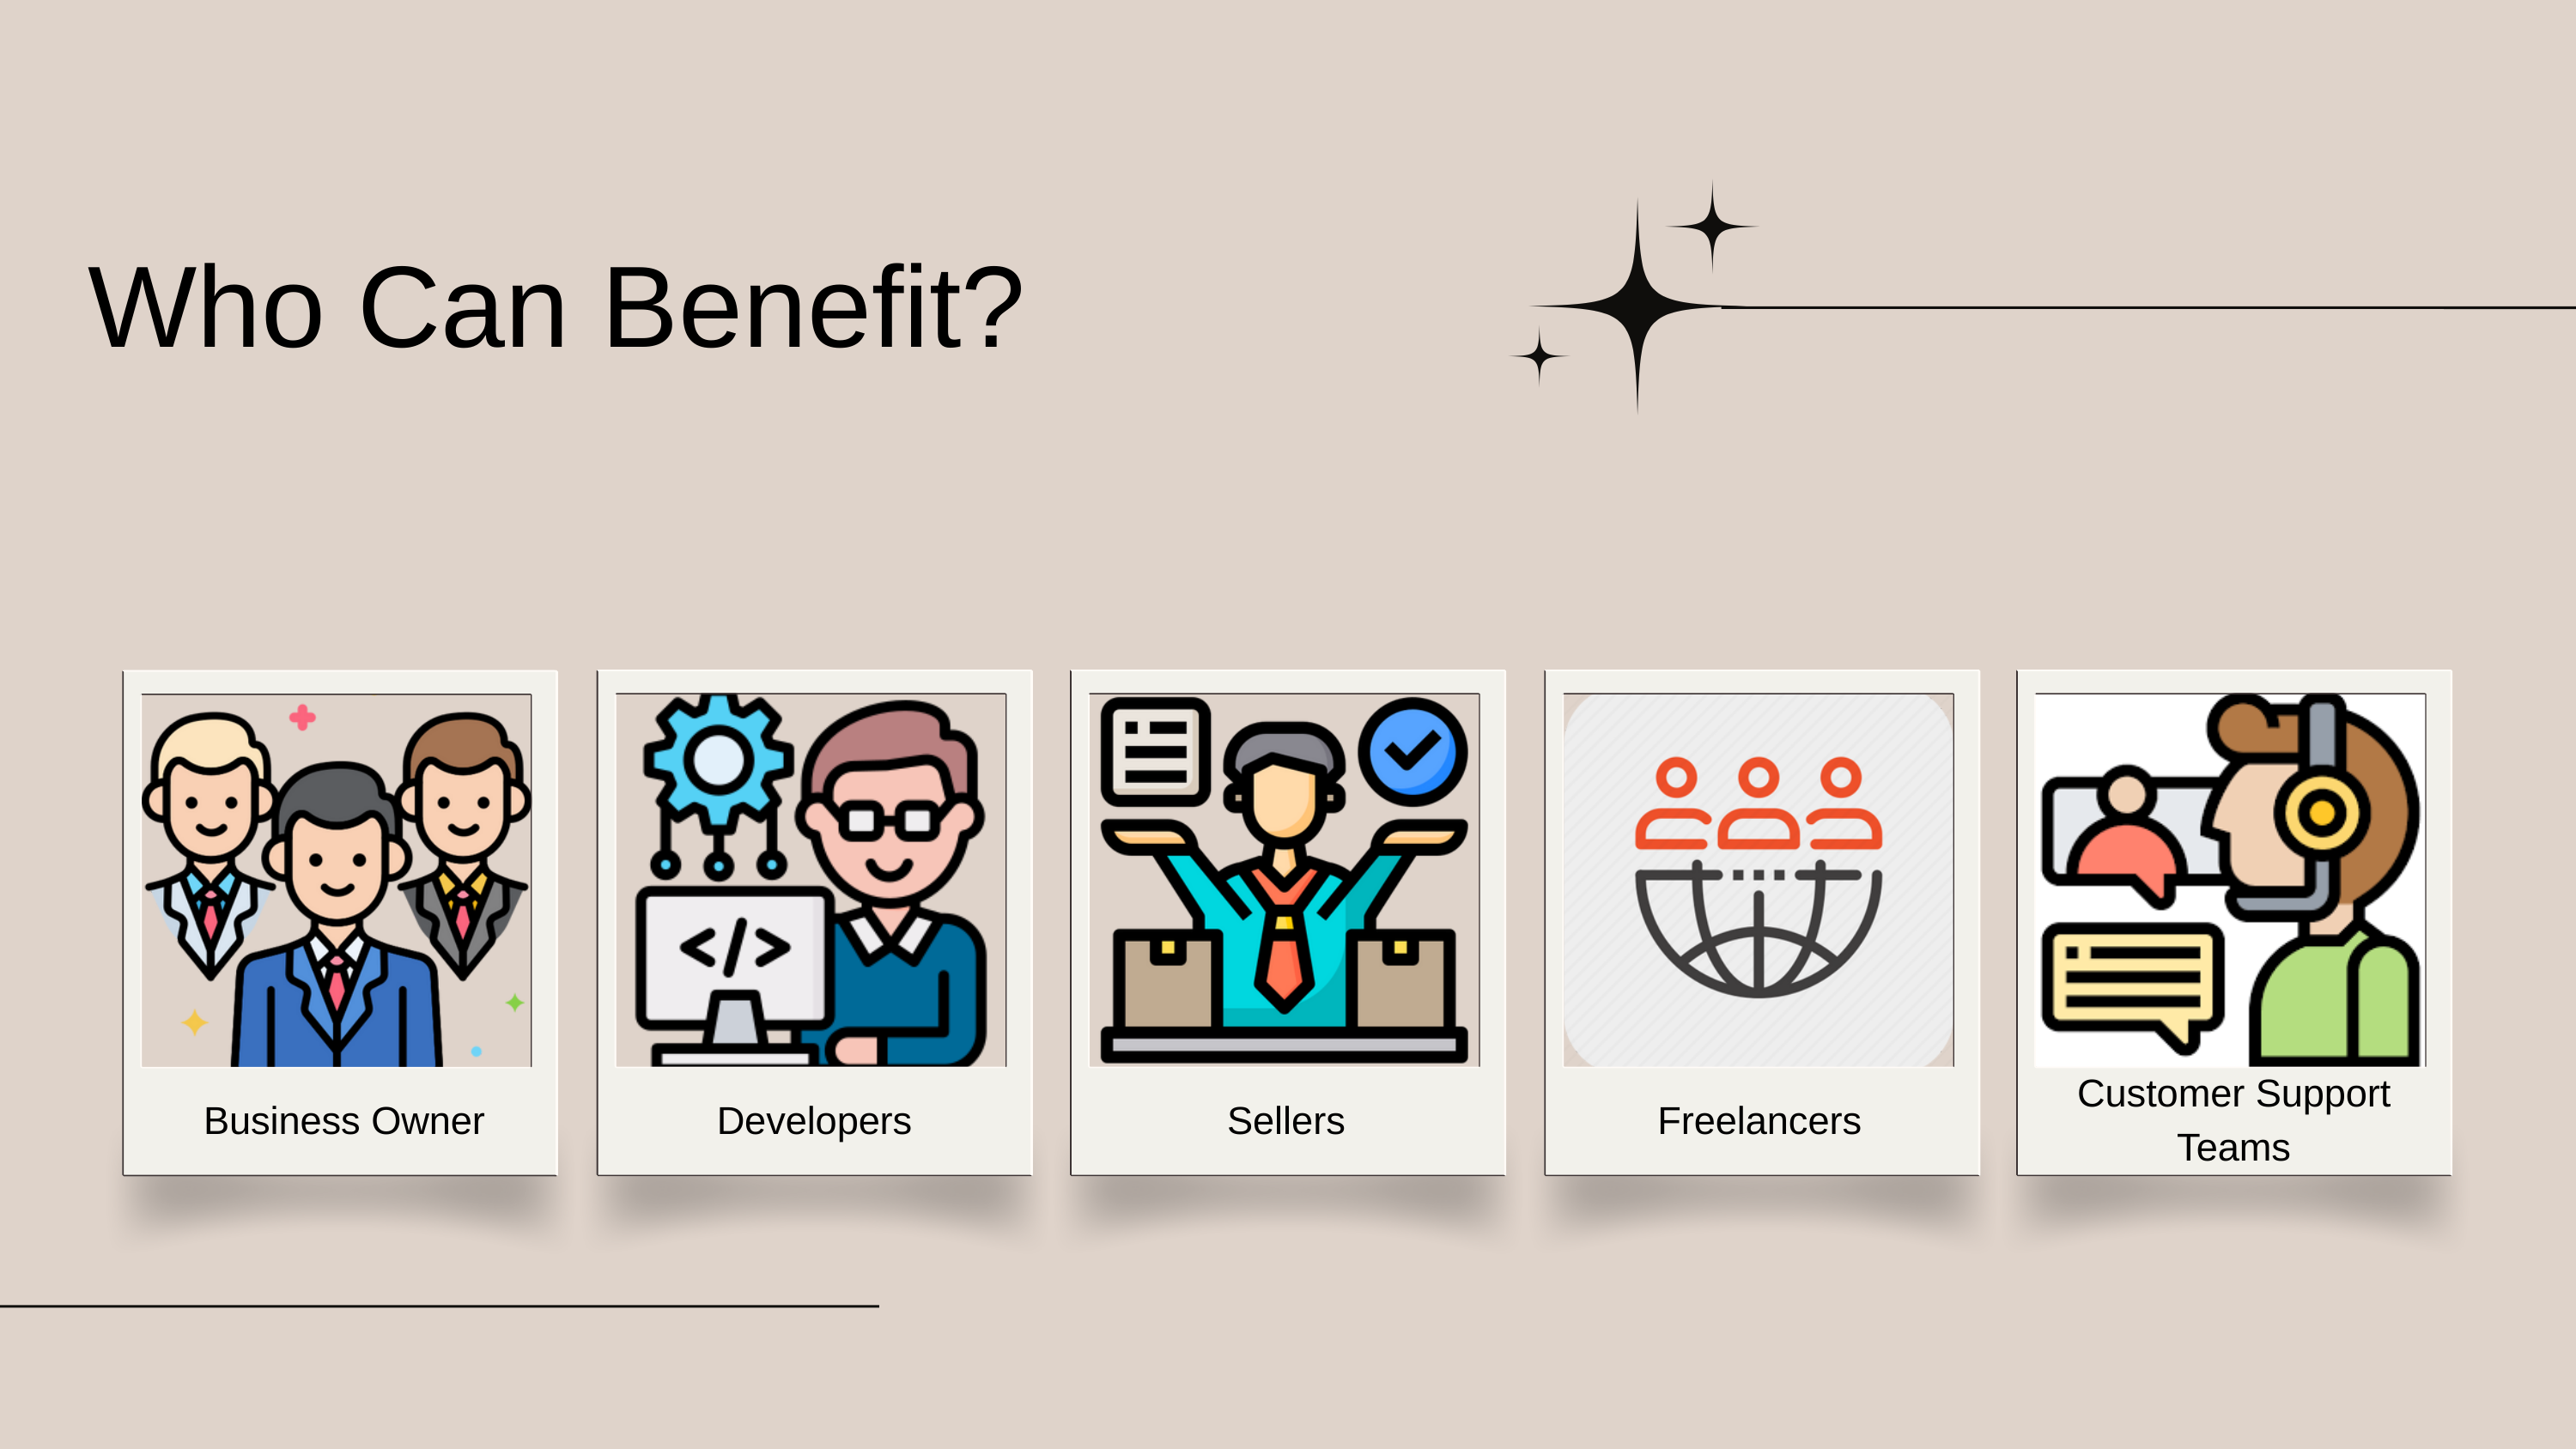

Who Can Benefit?

Customer Support Teams
Business Owner
Developers
Sellers
Freelancers